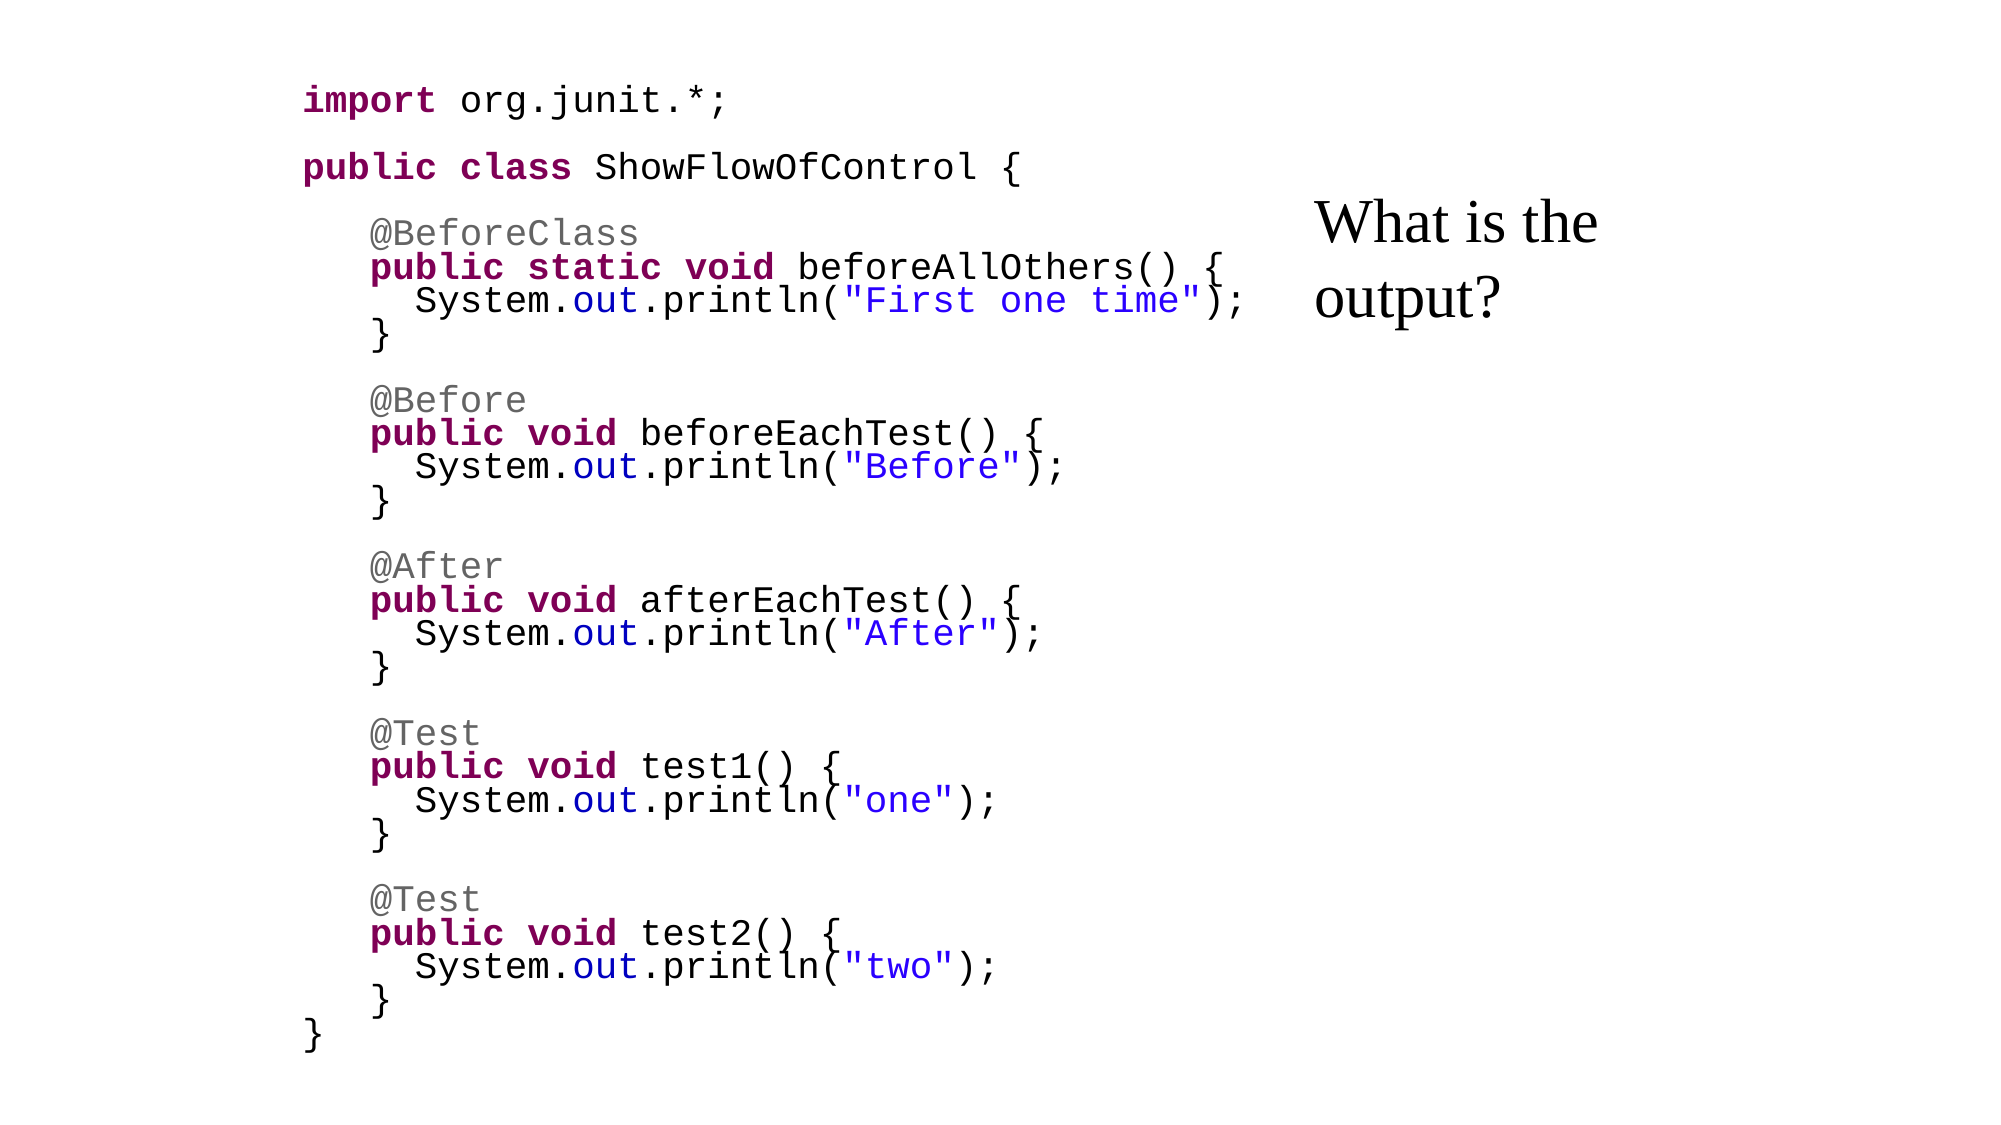

import org.junit.*;

public class ShowFlowOfControl {

   @BeforeClass
   public static void beforeAllOthers() {
     System.out.println("First one time");
   }

   @Before
   public void beforeEachTest() {
     System.out.println("Before");
   }

   @After
   public void afterEachTest() {
     System.out.println("After");
   }

   @Test
   public void test1() {
     System.out.println("one");
   }

   @Test
   public void test2() {
     System.out.println("two");
   }
}
What is the output?